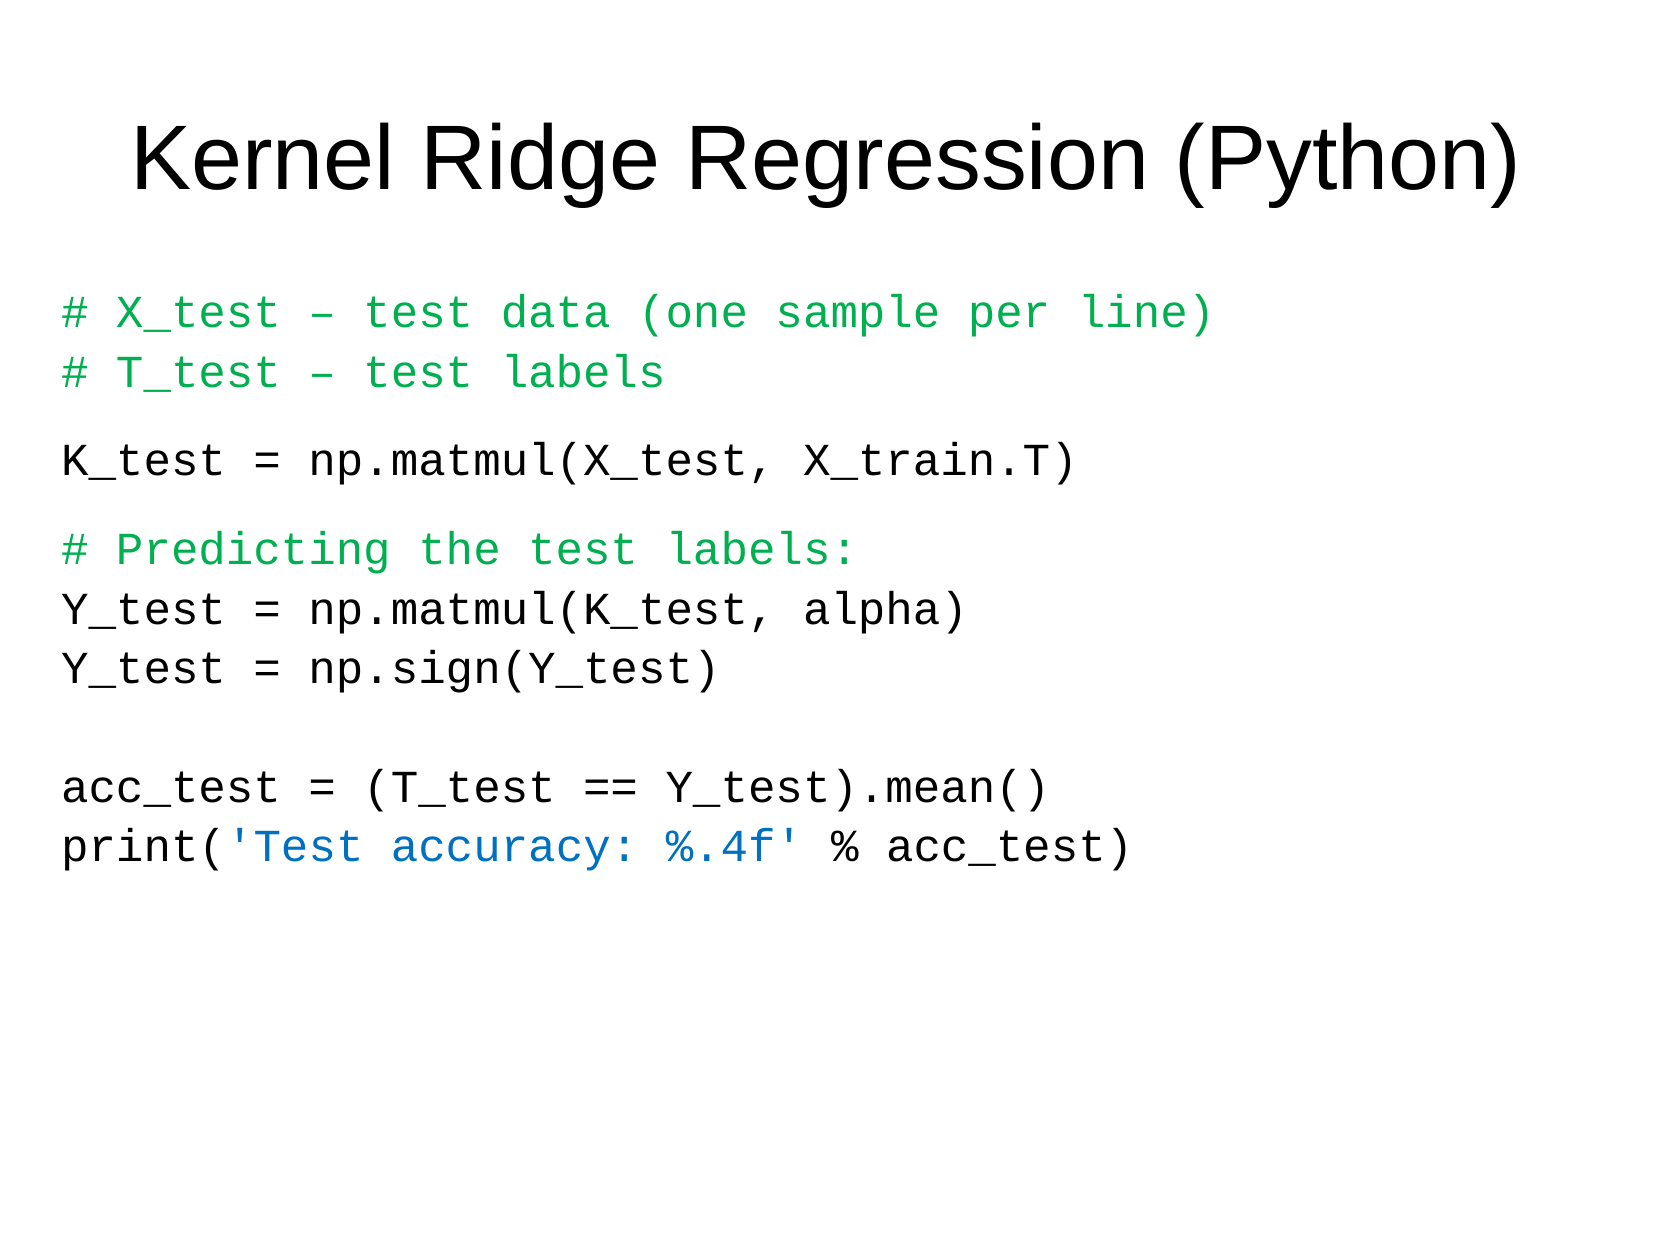

Kernel Ridge Regression (Python)
# X_test – test data (one sample per line)
# T_test – test labels

K_test = np.matmul(X_test, X_train.T)

# Predicting the test labels:
Y_test = np.matmul(K_test, alpha)
Y_test = np.sign(Y_test)

acc_test = (T_test == Y_test).mean()
print('Test accuracy: %.4f' % acc_test)